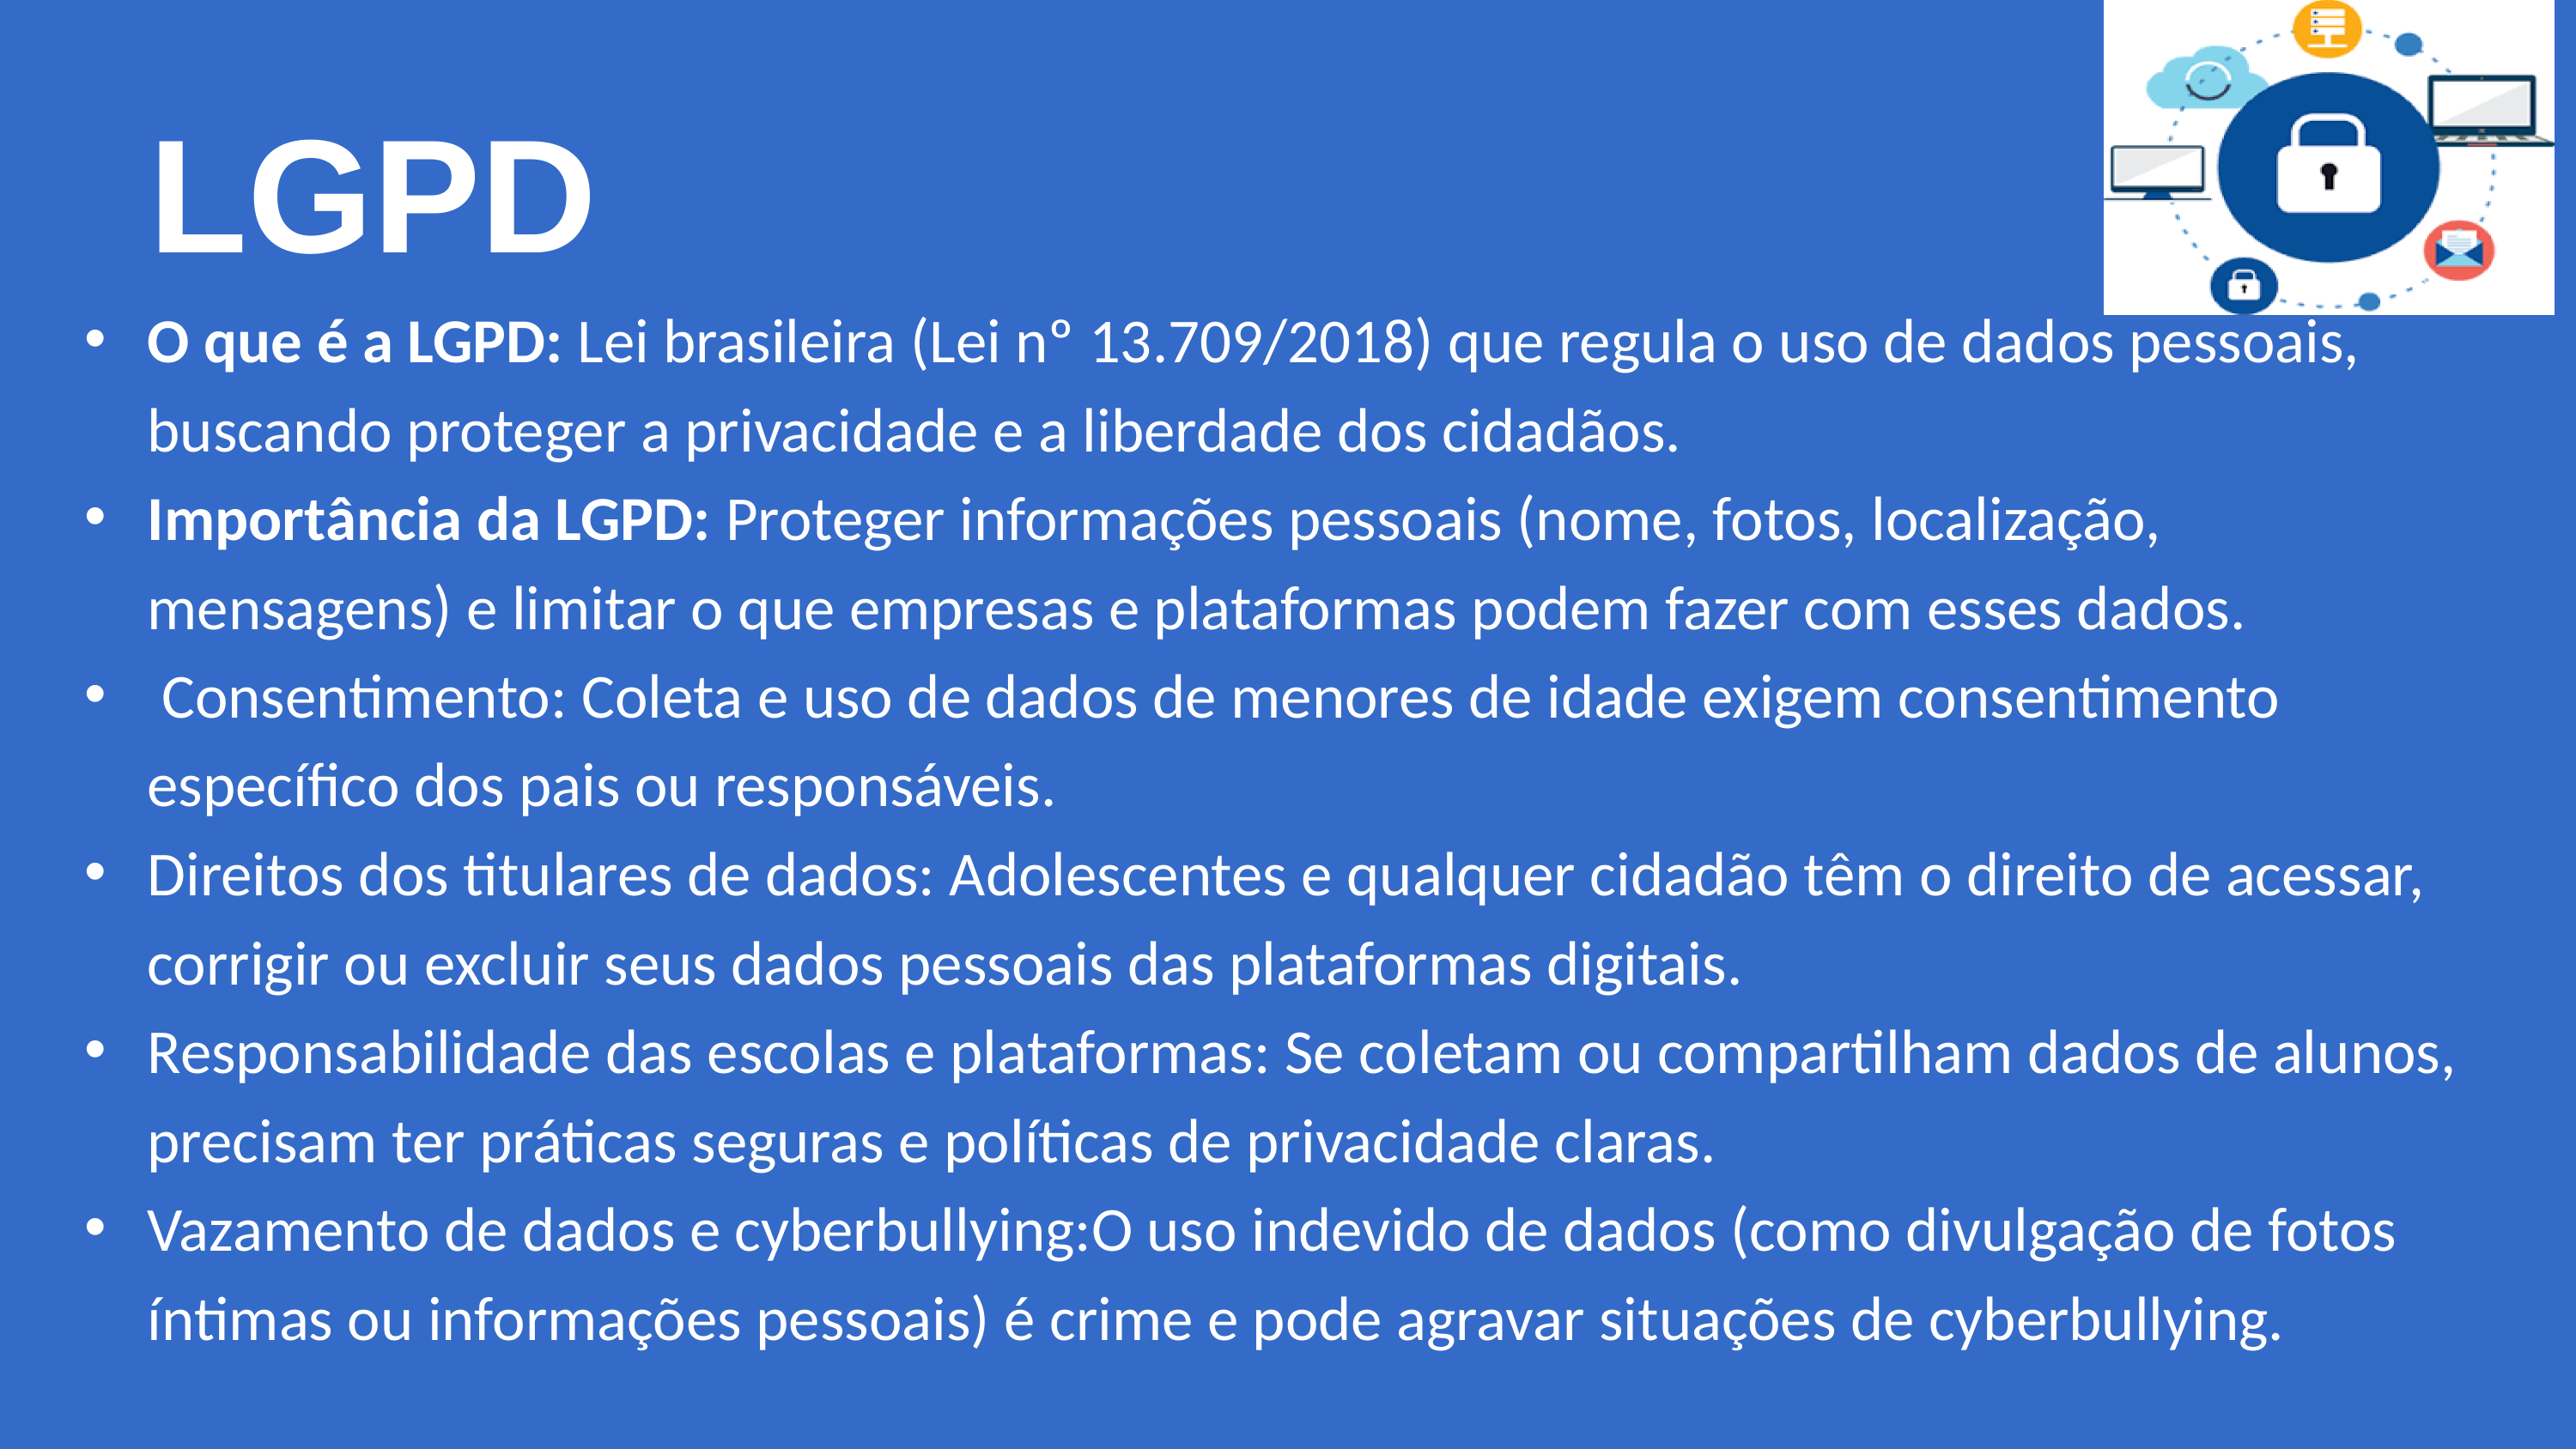

LGPD
O que é a LGPD: Lei brasileira (Lei nº 13.709/2018) que regula o uso de dados pessoais, buscando proteger a privacidade e a liberdade dos cidadãos.
Importância da LGPD: Proteger informações pessoais (nome, fotos, localização, mensagens) e limitar o que empresas e plataformas podem fazer com esses dados.
 Consentimento: Coleta e uso de dados de menores de idade exigem consentimento específico dos pais ou responsáveis.
Direitos dos titulares de dados: Adolescentes e qualquer cidadão têm o direito de acessar, corrigir ou excluir seus dados pessoais das plataformas digitais.
Responsabilidade das escolas e plataformas: Se coletam ou compartilham dados de alunos, precisam ter práticas seguras e políticas de privacidade claras.
Vazamento de dados e cyberbullying:O uso indevido de dados (como divulgação de fotos íntimas ou informações pessoais) é crime e pode agravar situações de cyberbullying.